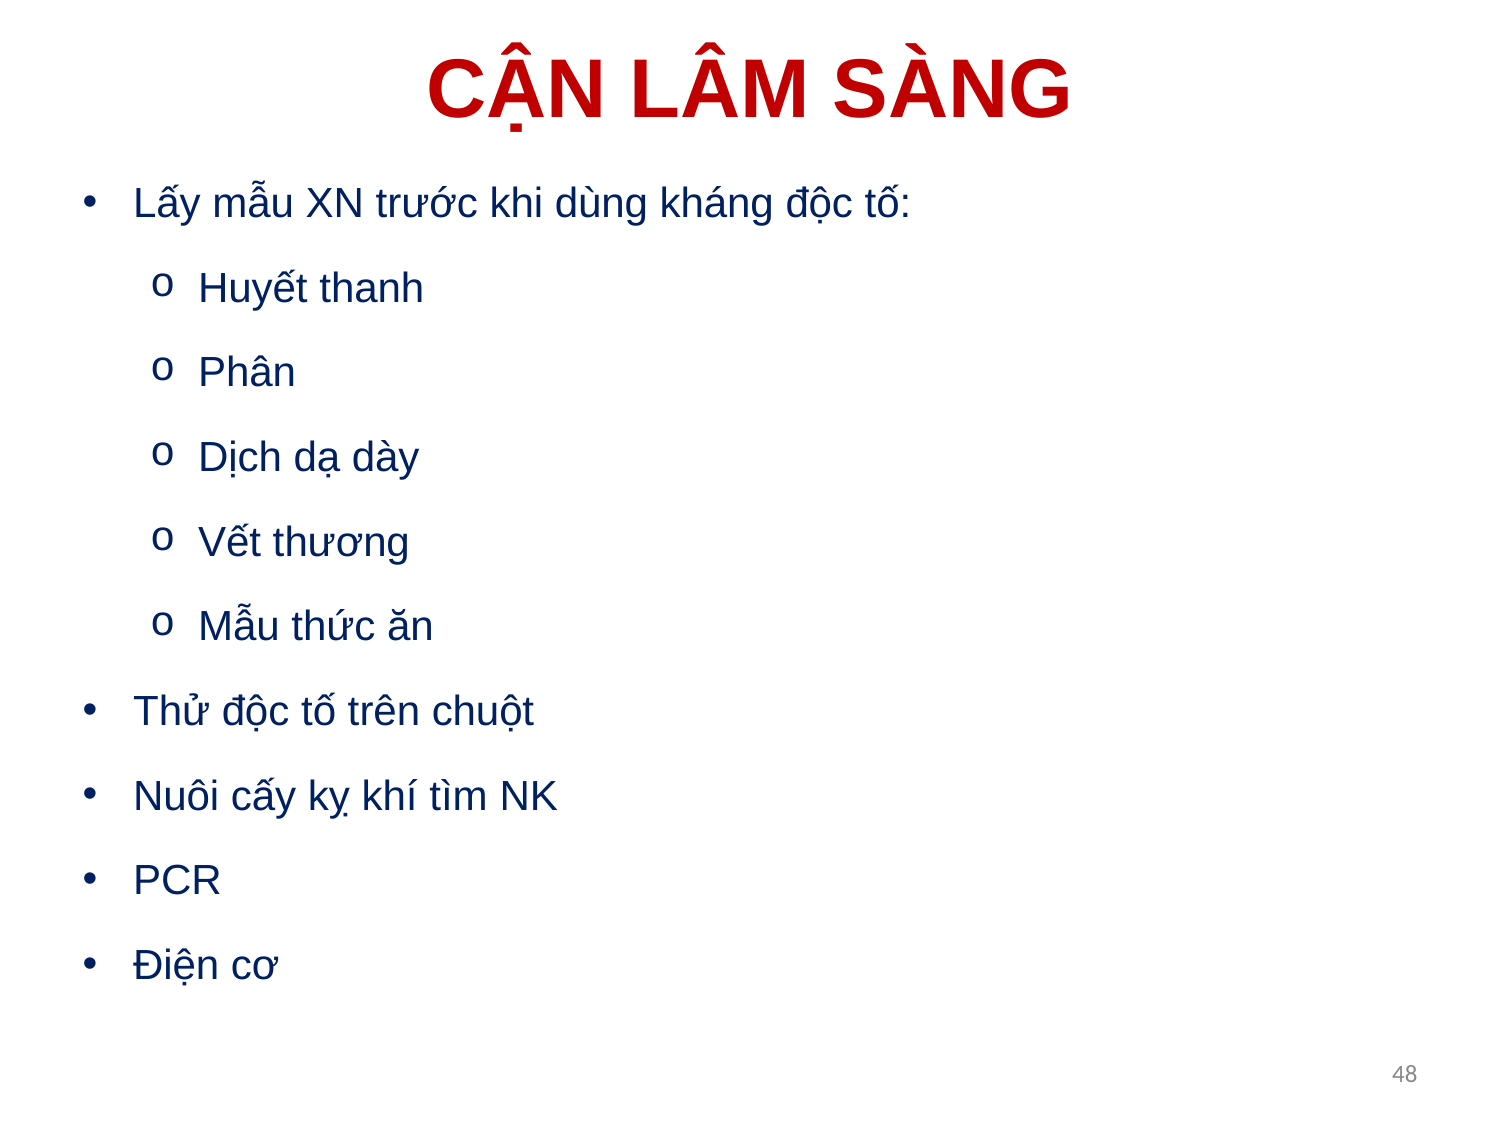

# CẬN LÂM SÀNG
Lấy mẫu XN trước khi dùng kháng độc tố:
Huyết thanh
Phân
Dịch dạ dày
Vết thương
Mẫu thức ăn
Thử độc tố trên chuột
Nuôi cấy kỵ khí tìm NK
PCR
Điện cơ
48